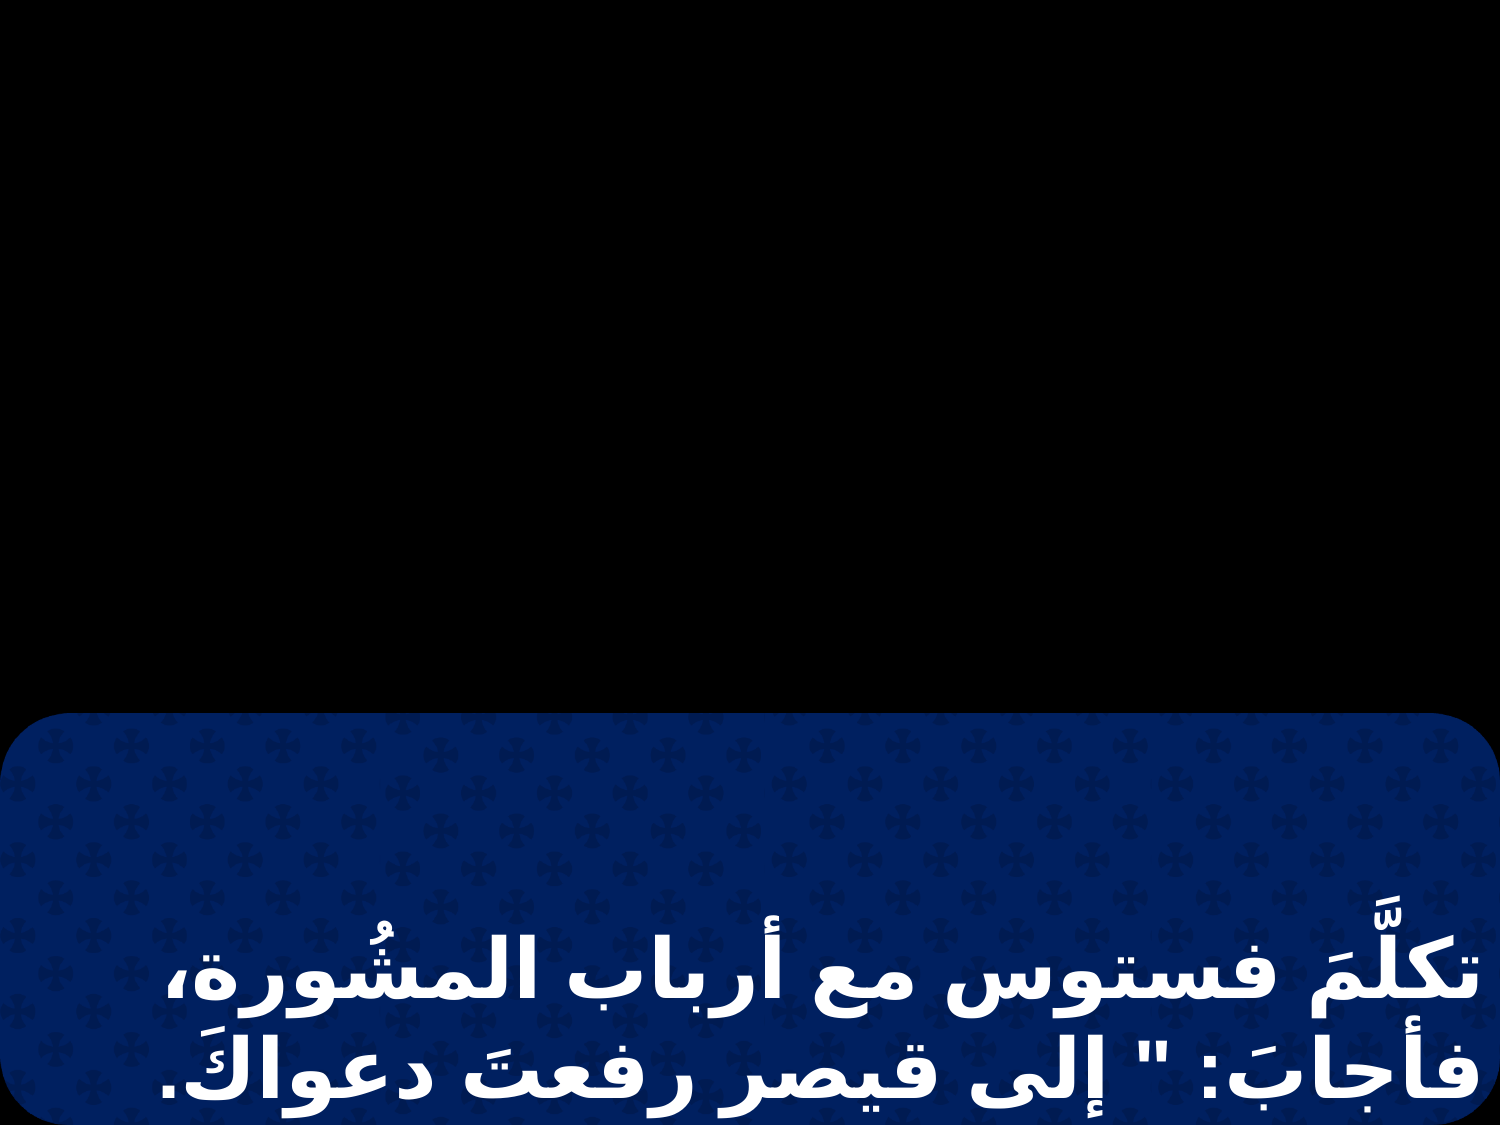

تكلَّمَ فستوس مع أرباب المشُورة، فأجابَ: " إلى قيصر رفعتَ دعواكَ. إلى قيصر تذهبُ! ".